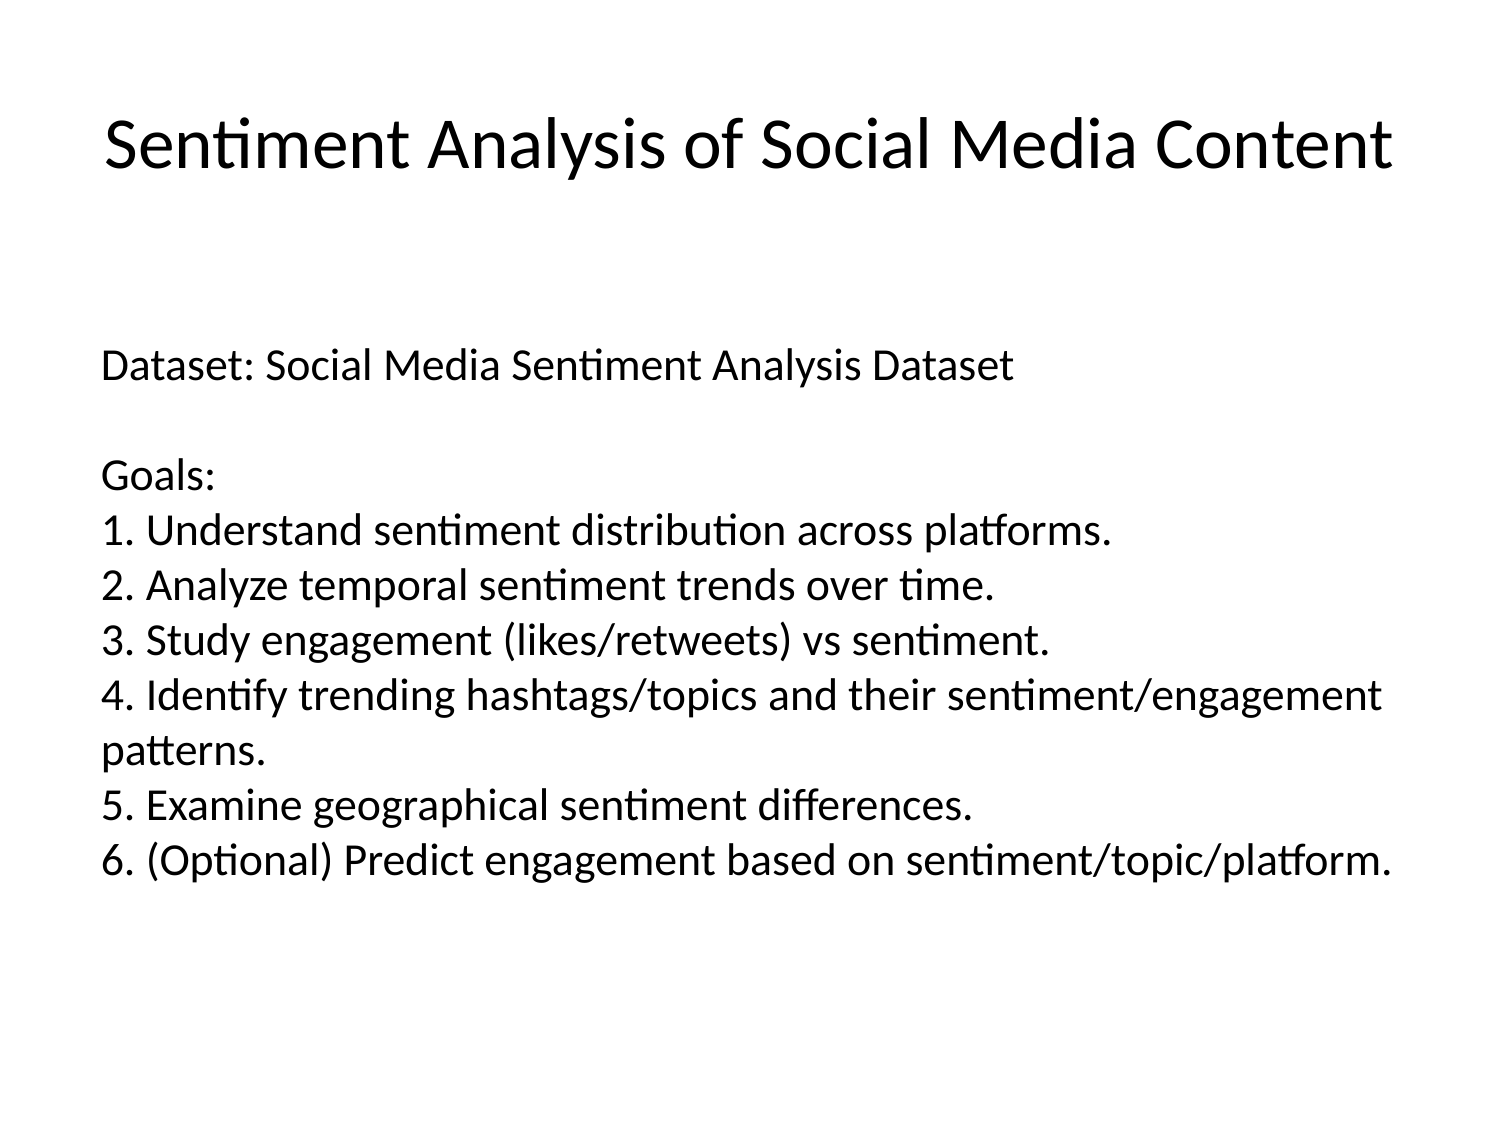

# Sentiment Analysis of Social Media Content
Dataset: Social Media Sentiment Analysis Dataset

Goals:
1. Understand sentiment distribution across platforms.
2. Analyze temporal sentiment trends over time.
3. Study engagement (likes/retweets) vs sentiment.
4. Identify trending hashtags/topics and their sentiment/engagement patterns.
5. Examine geographical sentiment differences.
6. (Optional) Predict engagement based on sentiment/topic/platform.